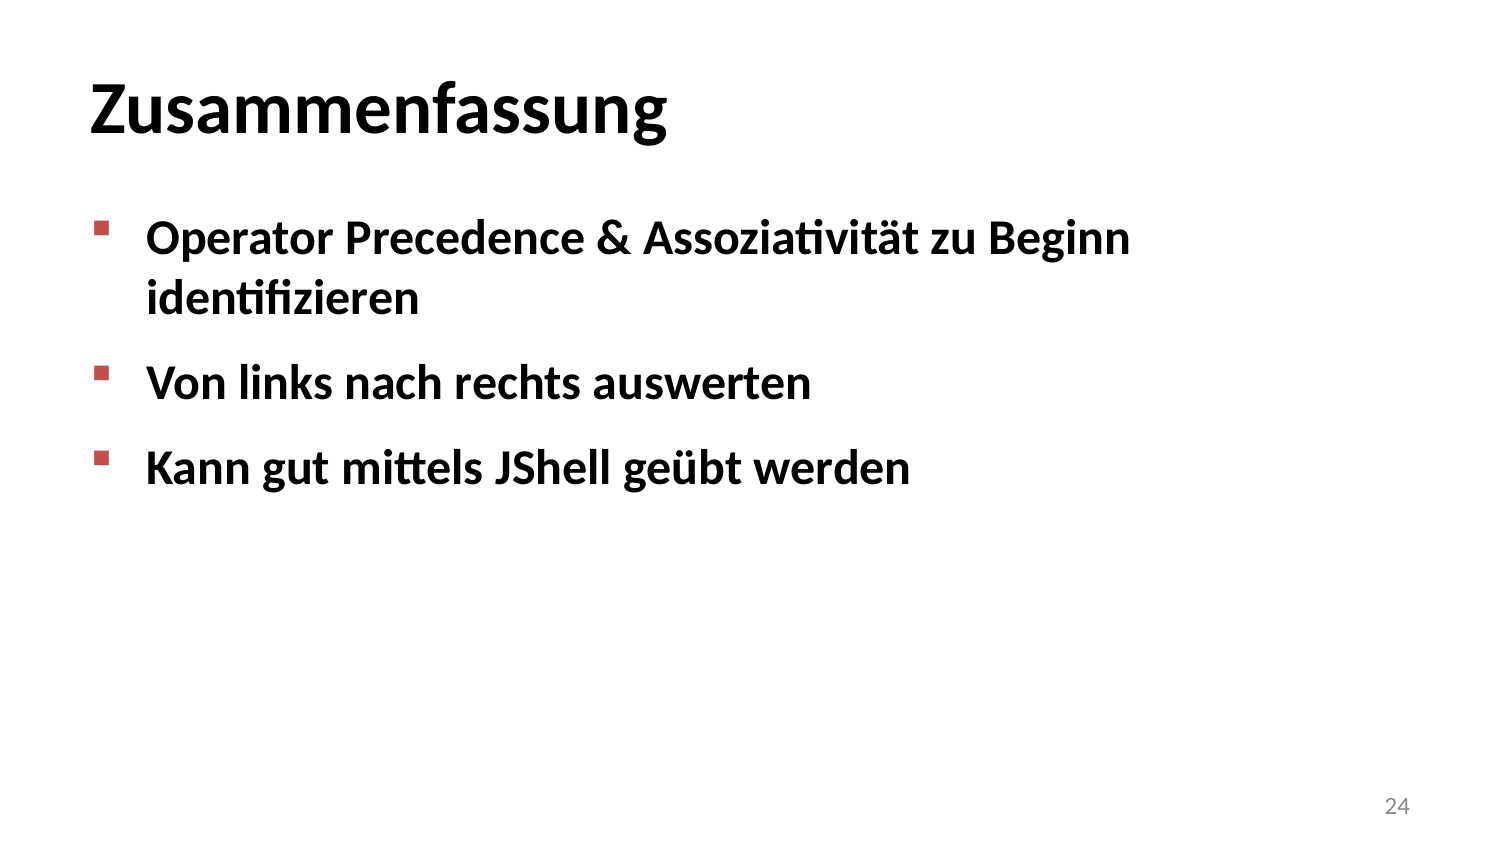

# Zusammenfassung
Operator Precedence & Assoziativität zu Beginn identifizieren
Von links nach rechts auswerten
Kann gut mittels JShell geübt werden
24